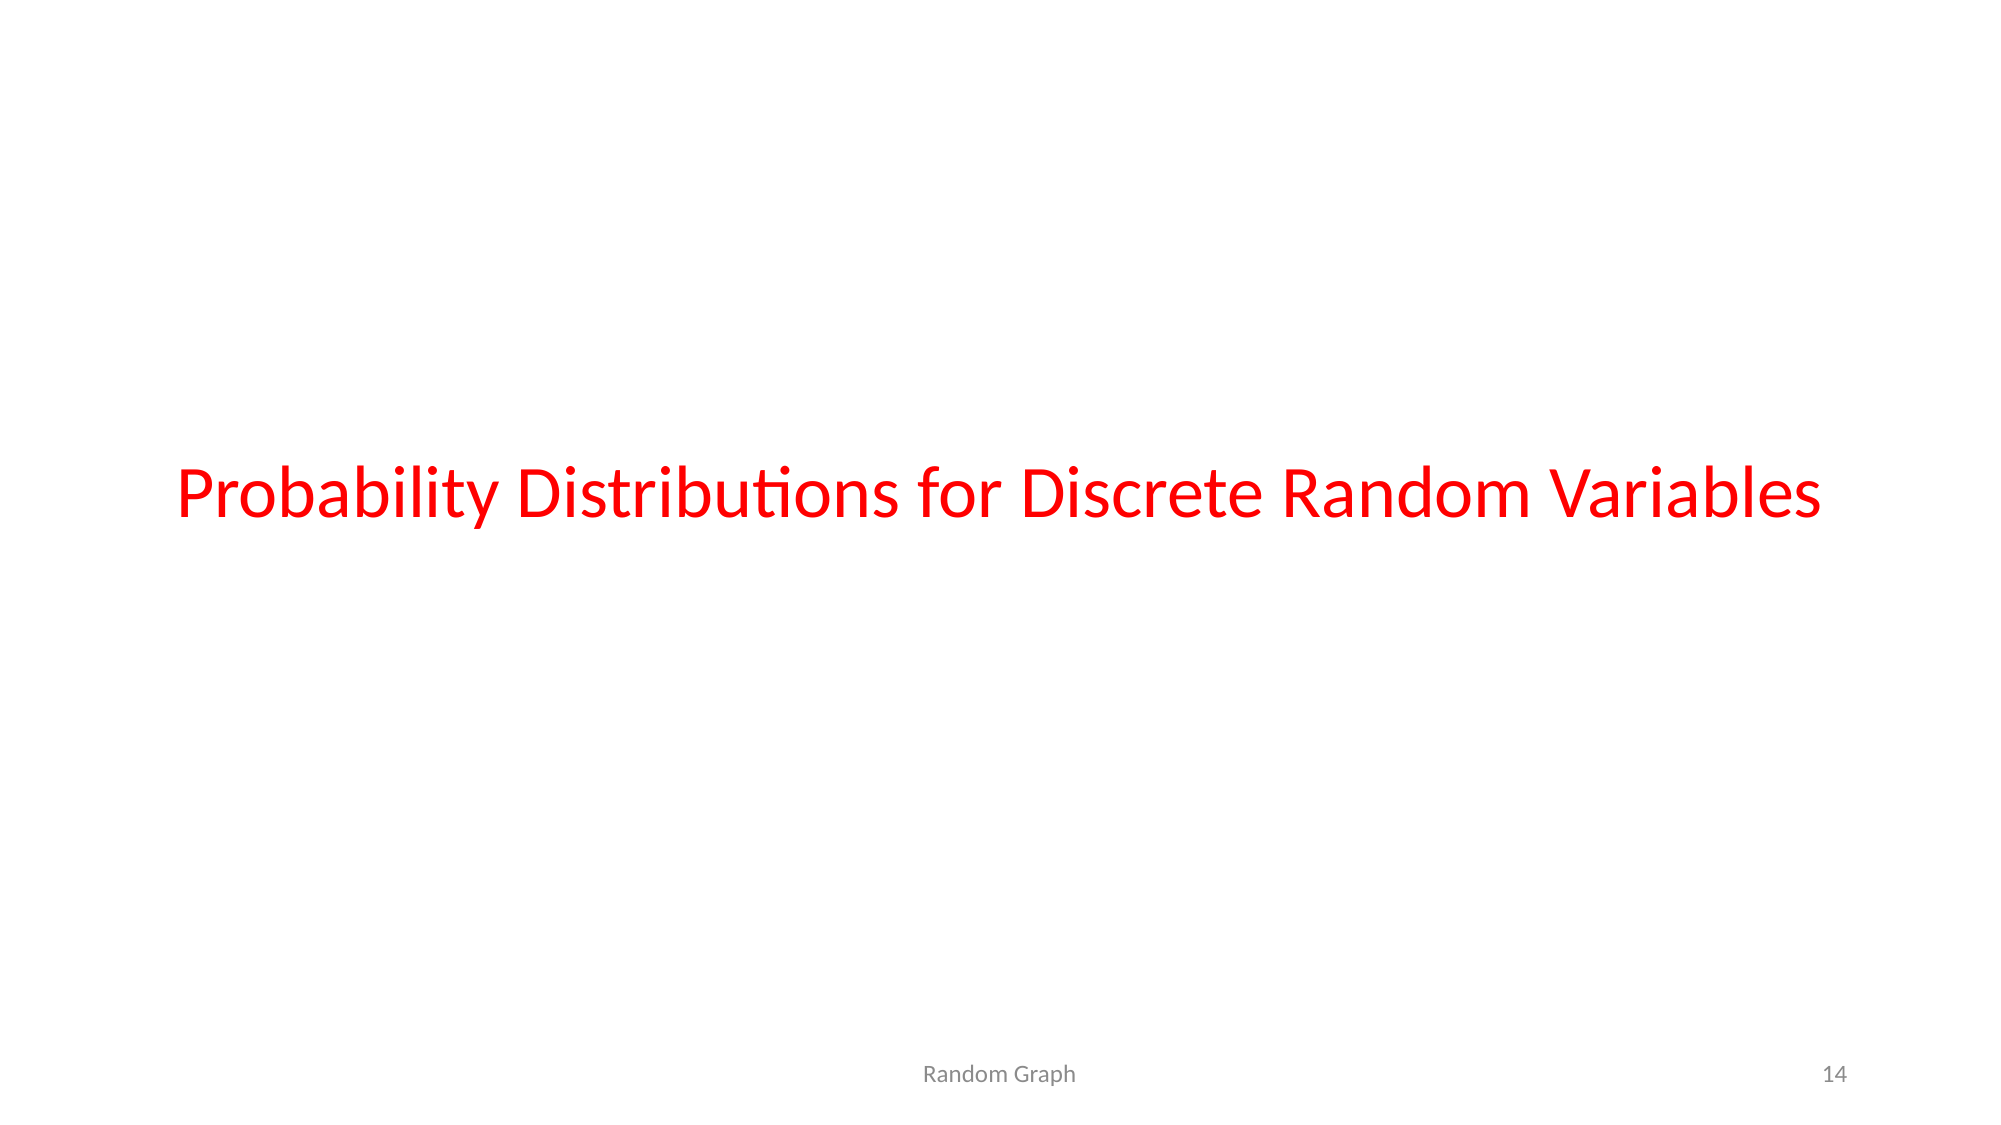

# Probability Distributions for Discrete Random Variables
Random Graph
14